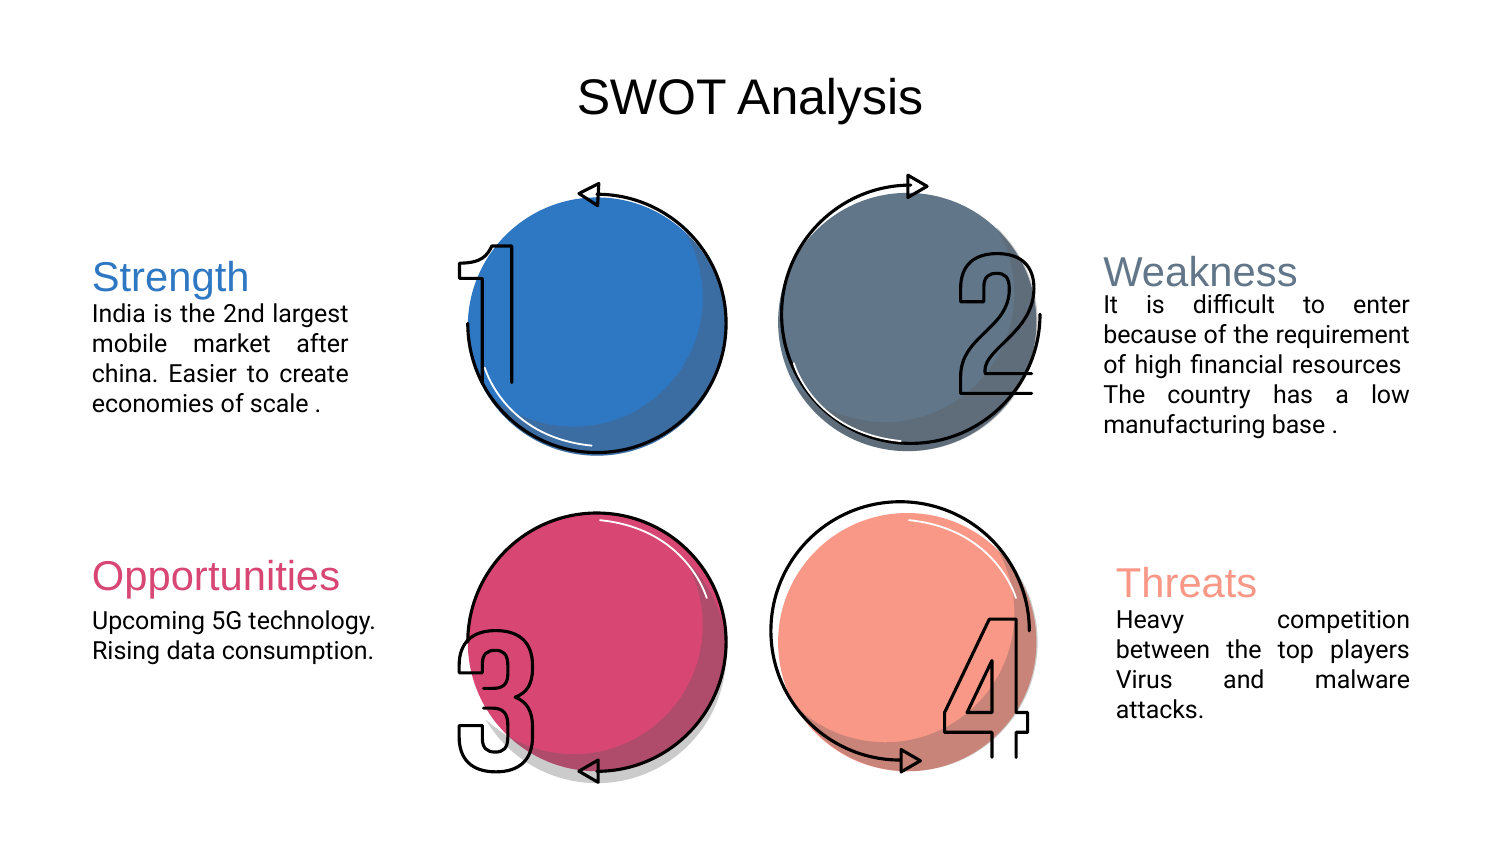

# SWOT Analysis

Weakness

Strength

India is the 2nd largest mobile market after china. Easier to create economies of scale .
It is difficult to enter because of the requirement of high financial resources  The country has a low manufacturing base .

Opportunities

Upcoming 5G technology. Rising data consumption.

Threats
Heavy competition between the top players Virus and malware attacks.